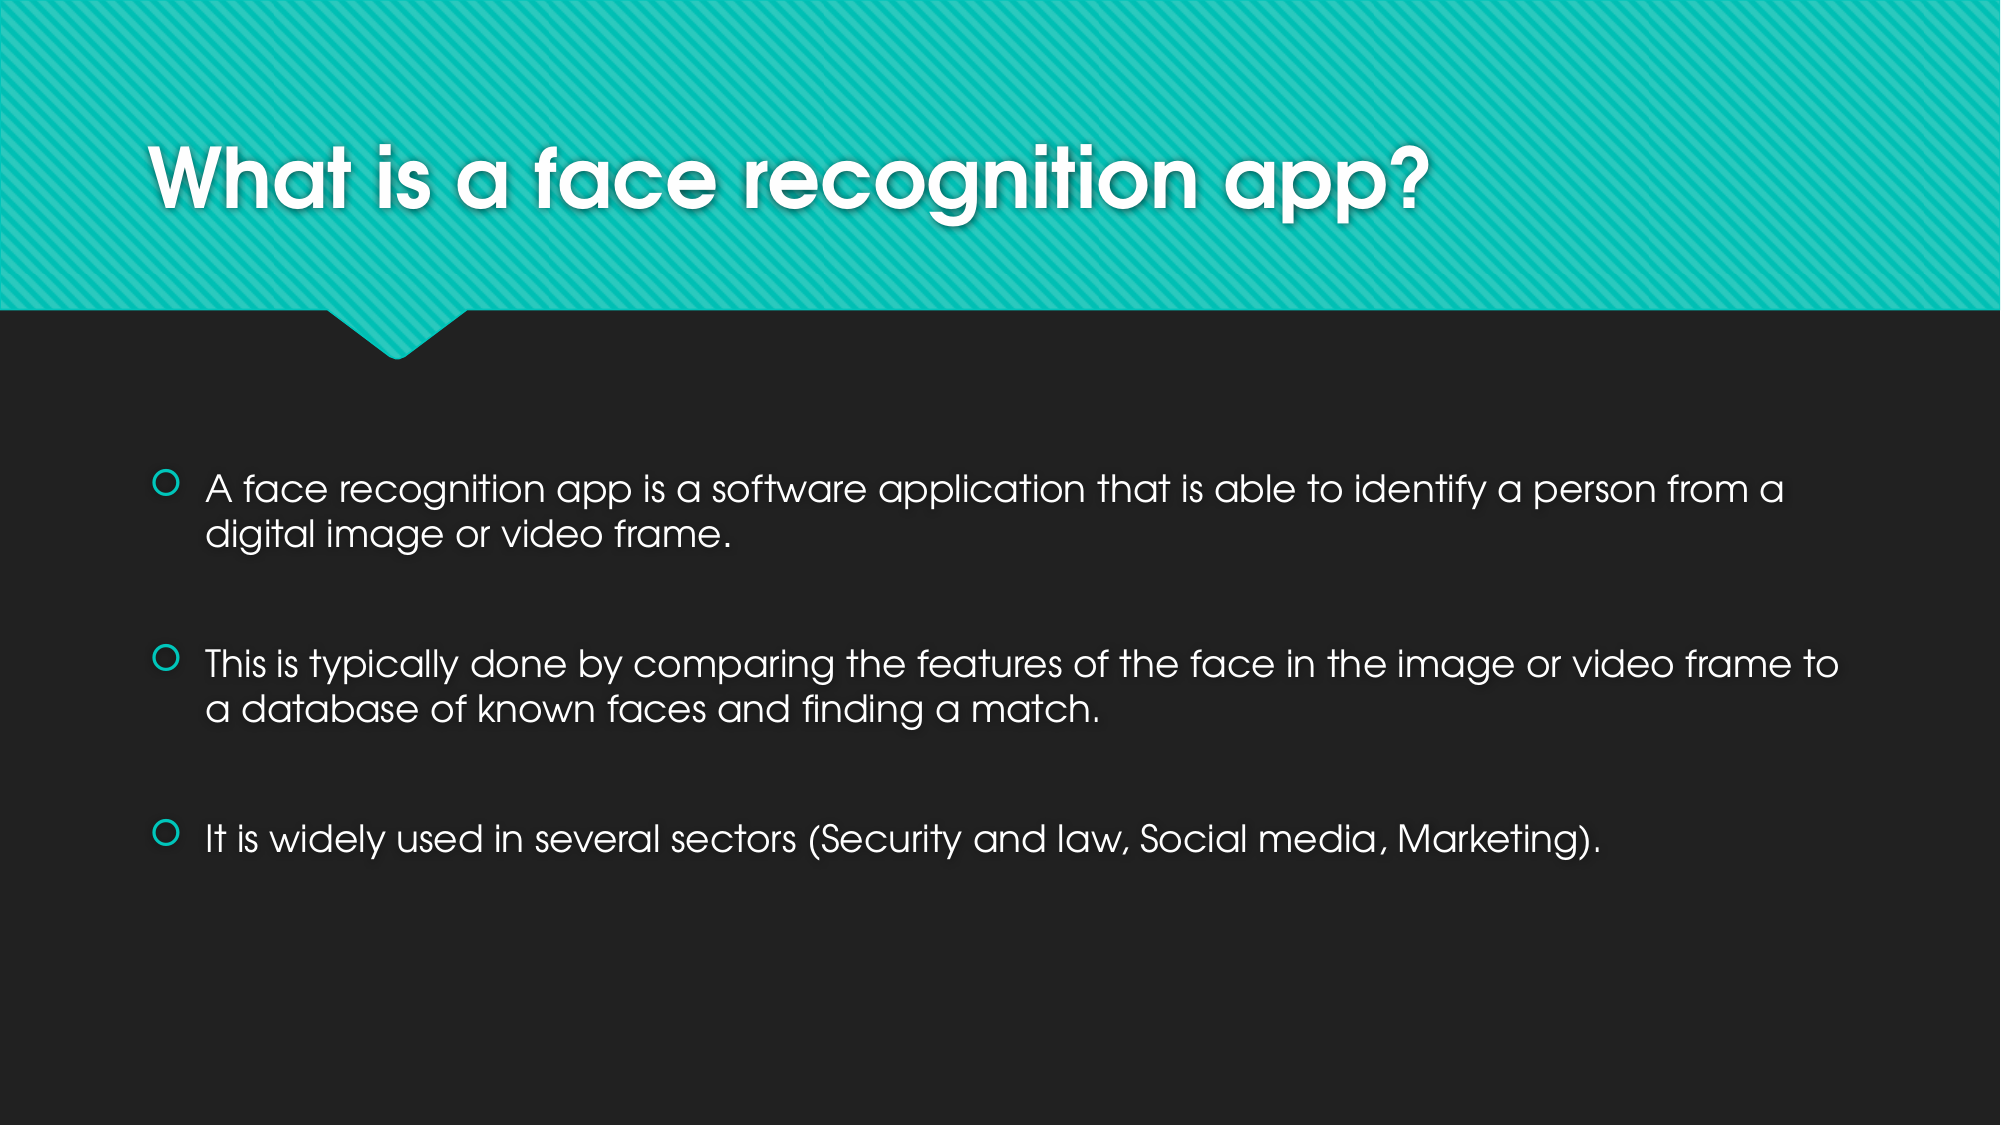

# What is a face recognition app?

A face recognition app is a software application that is able to identify a person from a digital image or video frame.

This is typically done by comparing the features of the face in the image or video frame to a database of known faces and finding a match.

It is widely used in several sectors (Security and law, Social media, Marketing).